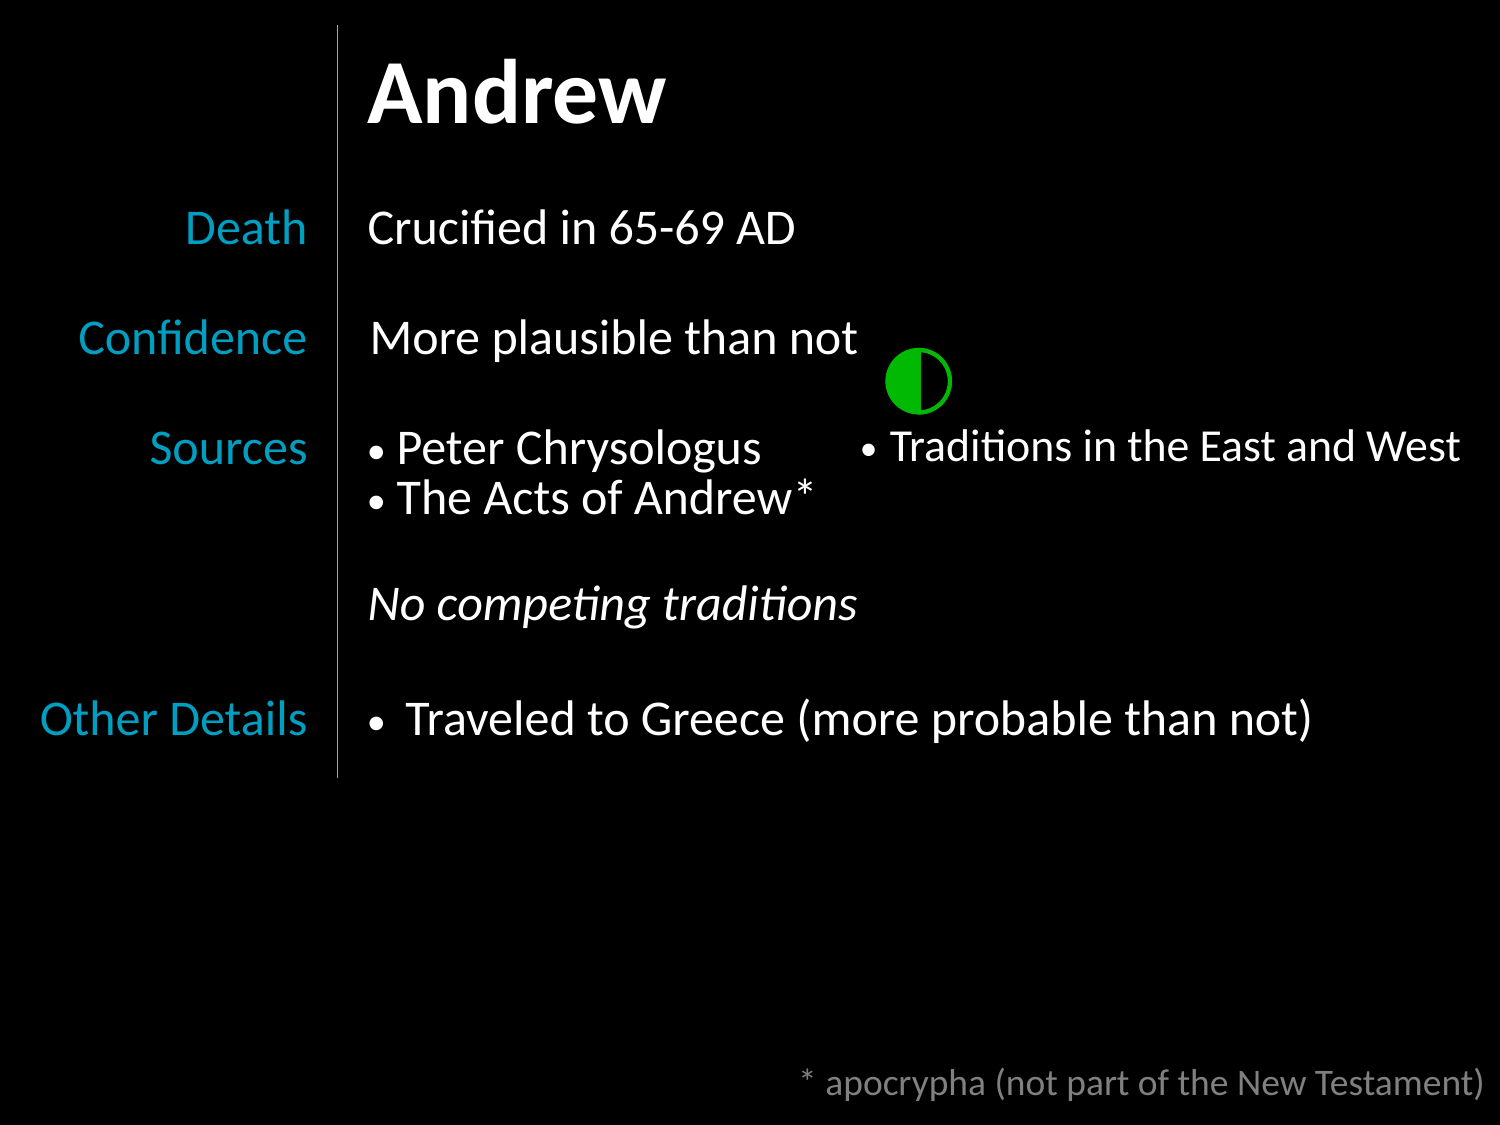

|  | Andrew |  |
| --- | --- | --- |
| Death | Crucified in 65-69 AD |  |
| Confidence | More plausible than not |  |
| Sources | Peter Chrysologus The Acts of Andrew\* | Traditions in the East and West |
|  | No competing traditions |  |
| Other Details | Traveled to Greece (more probable than not) |  |

﻿* apocrypha (not part of the New Testament)